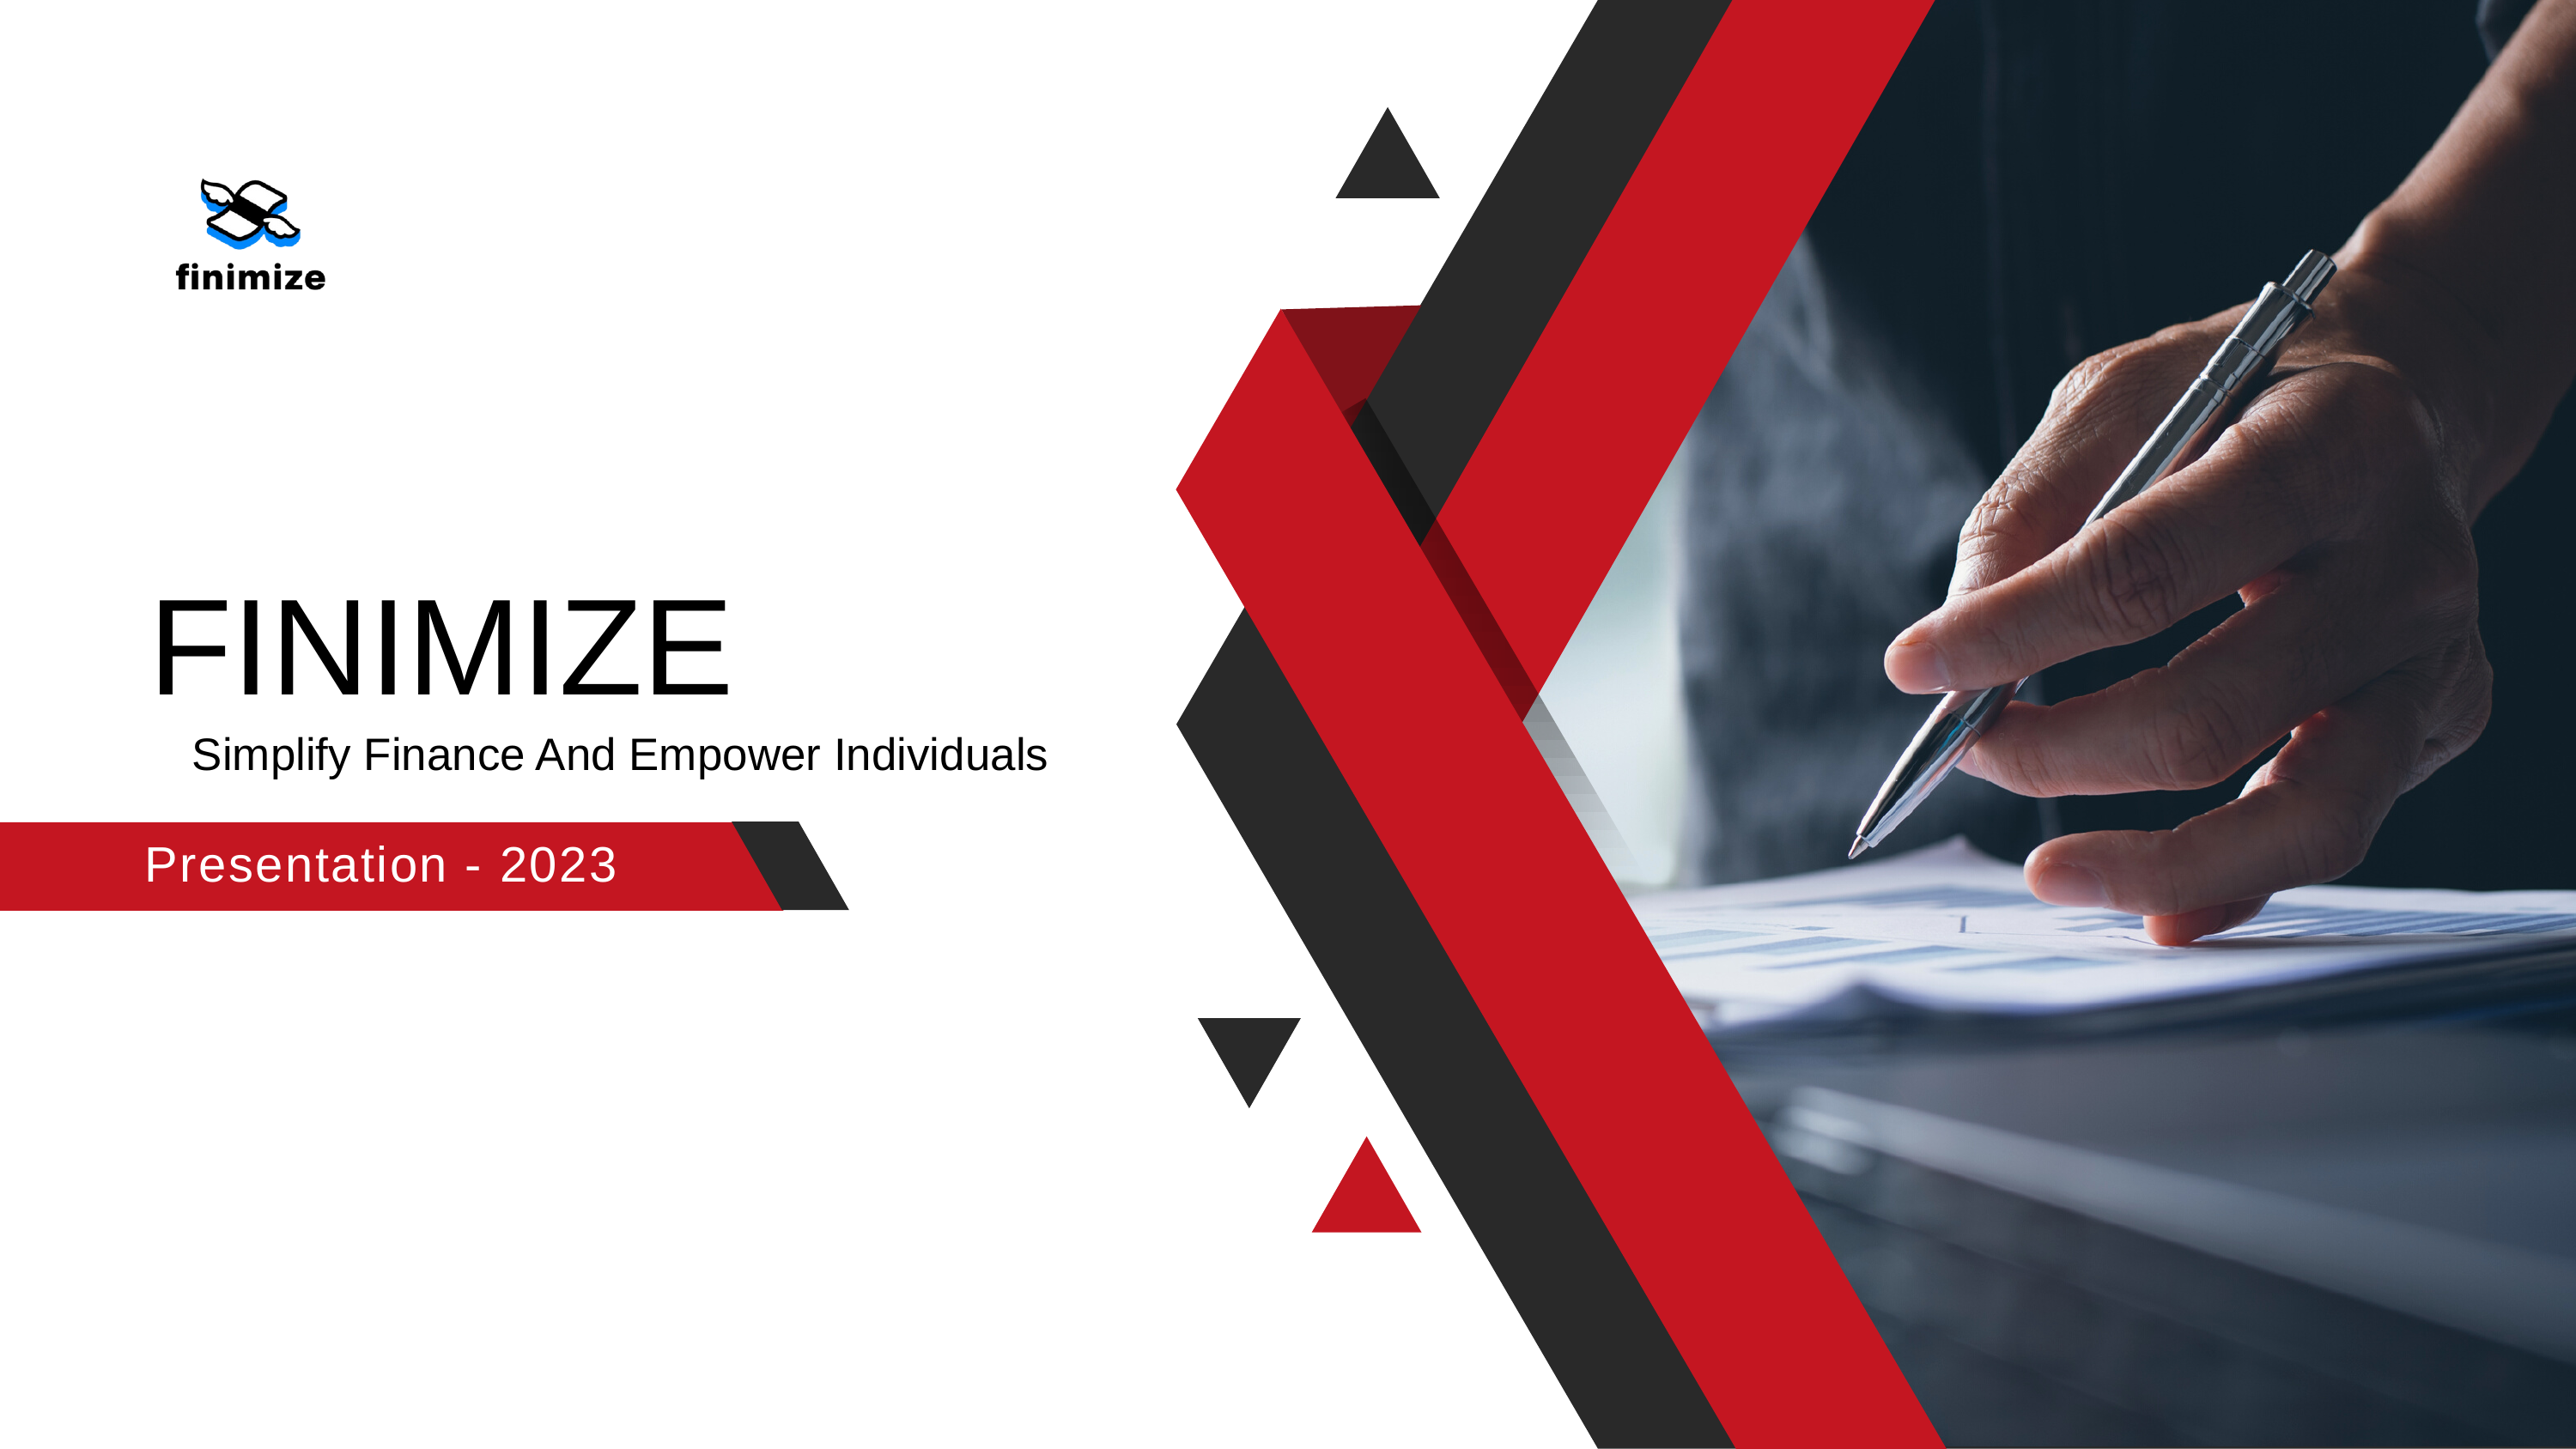

FINIMIZE

Simplify Finance And Empower Individuals

Presentation - 2023